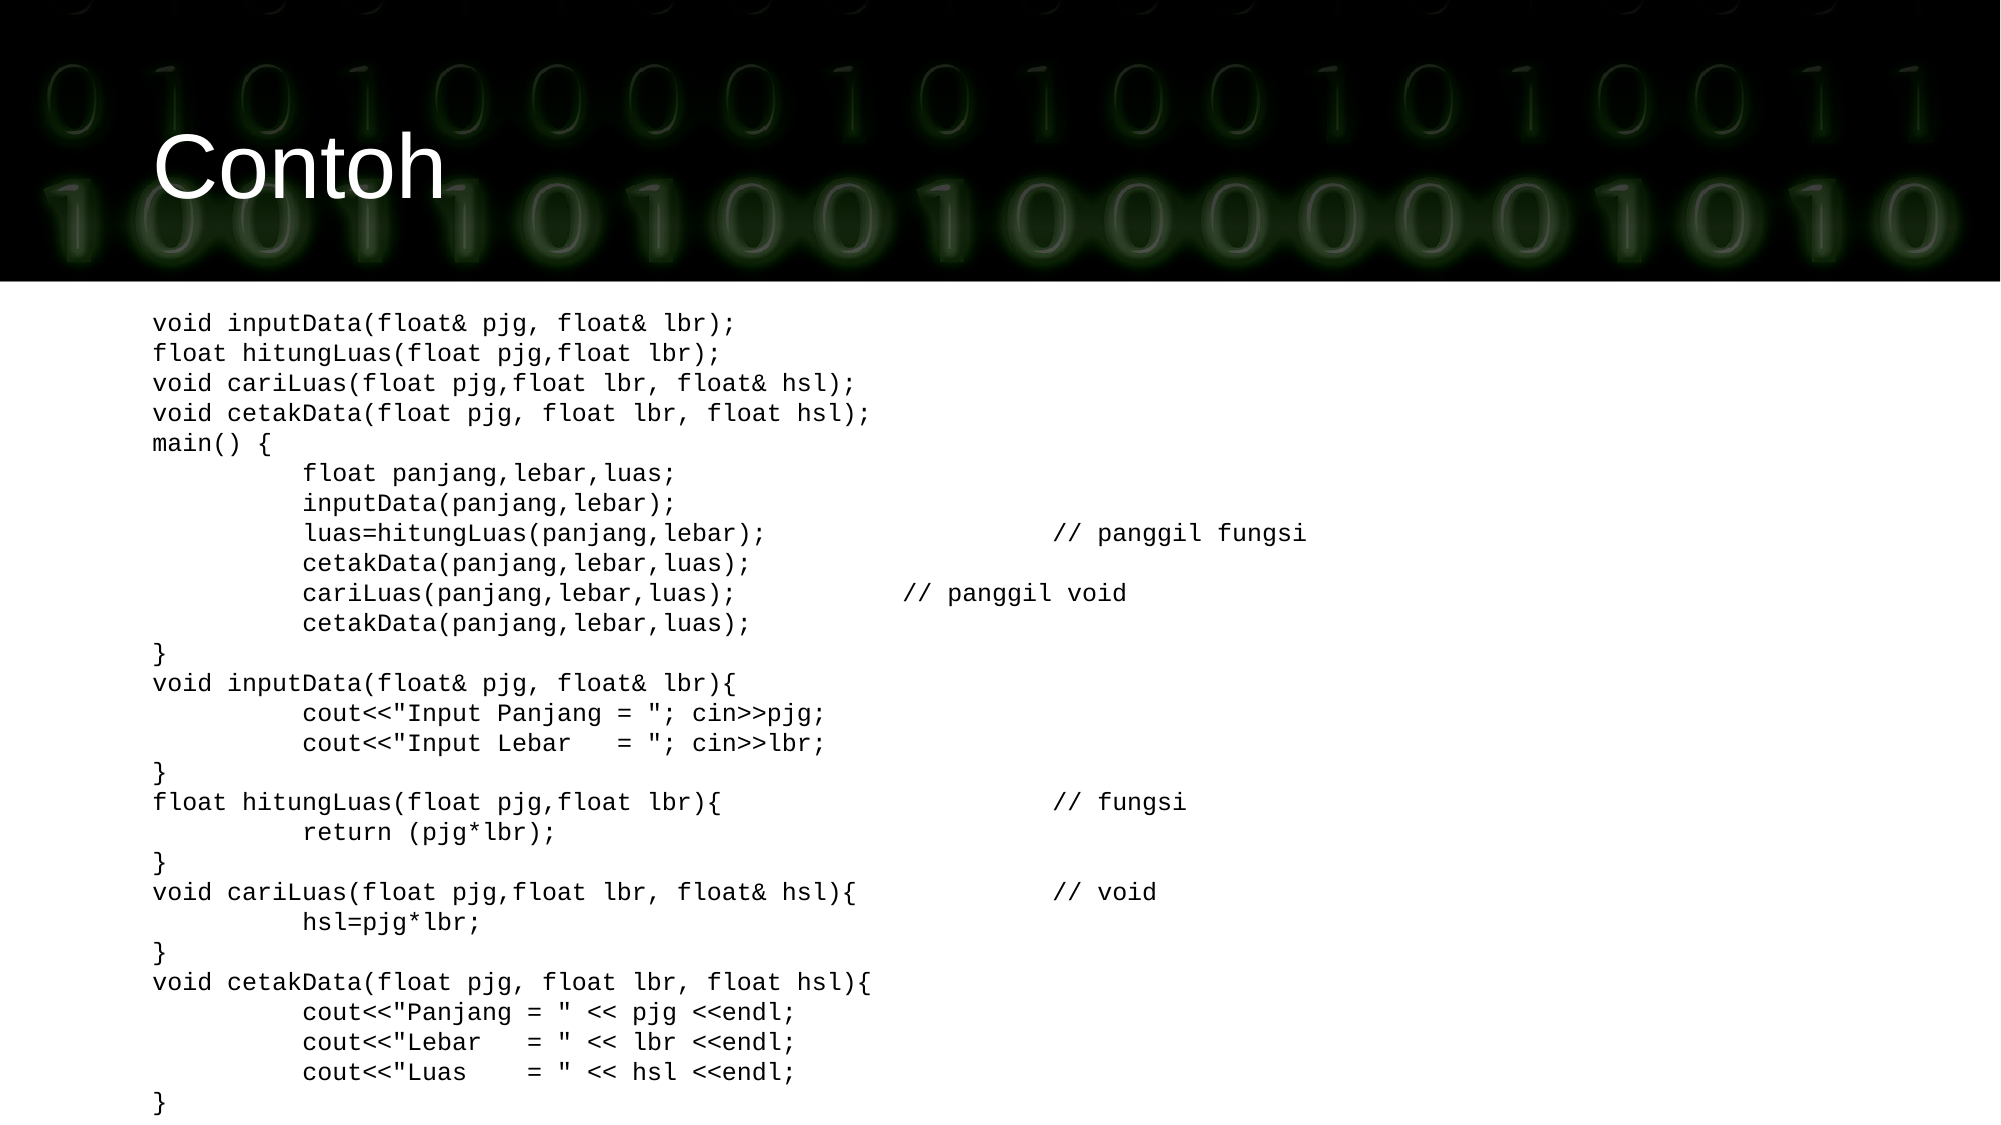

Contoh
void inputData(float& pjg, float& lbr);
float hitungLuas(float pjg,float lbr);
void cariLuas(float pjg,float lbr, float& hsl);
void cetakData(float pjg, float lbr, float hsl);
main() {
  	float panjang,lebar,luas;
  	inputData(panjang,lebar);
  	luas=hitungLuas(panjang,lebar);  		// panggil fungsi
  	cetakData(panjang,lebar,luas);
  	cariLuas(panjang,lebar,luas);	   	// panggil void
 	cetakData(panjang,lebar,luas);
}
void inputData(float& pjg, float& lbr){
   	cout<<"Input Panjang = "; cin>>pjg;
   	cout<<"Input Lebar   = "; cin>>lbr;
}
float hitungLuas(float pjg,float lbr){        		// fungsi
   	return (pjg*lbr);
}
void cariLuas(float pjg,float lbr, float& hsl){     	// void
    	hsl=pjg*lbr;
}
void cetakData(float pjg, float lbr, float hsl){
   	cout<<"Panjang = " << pjg <<endl;
   	cout<<"Lebar   = " << lbr <<endl;
   	cout<<"Luas    = " << hsl <<endl;
}